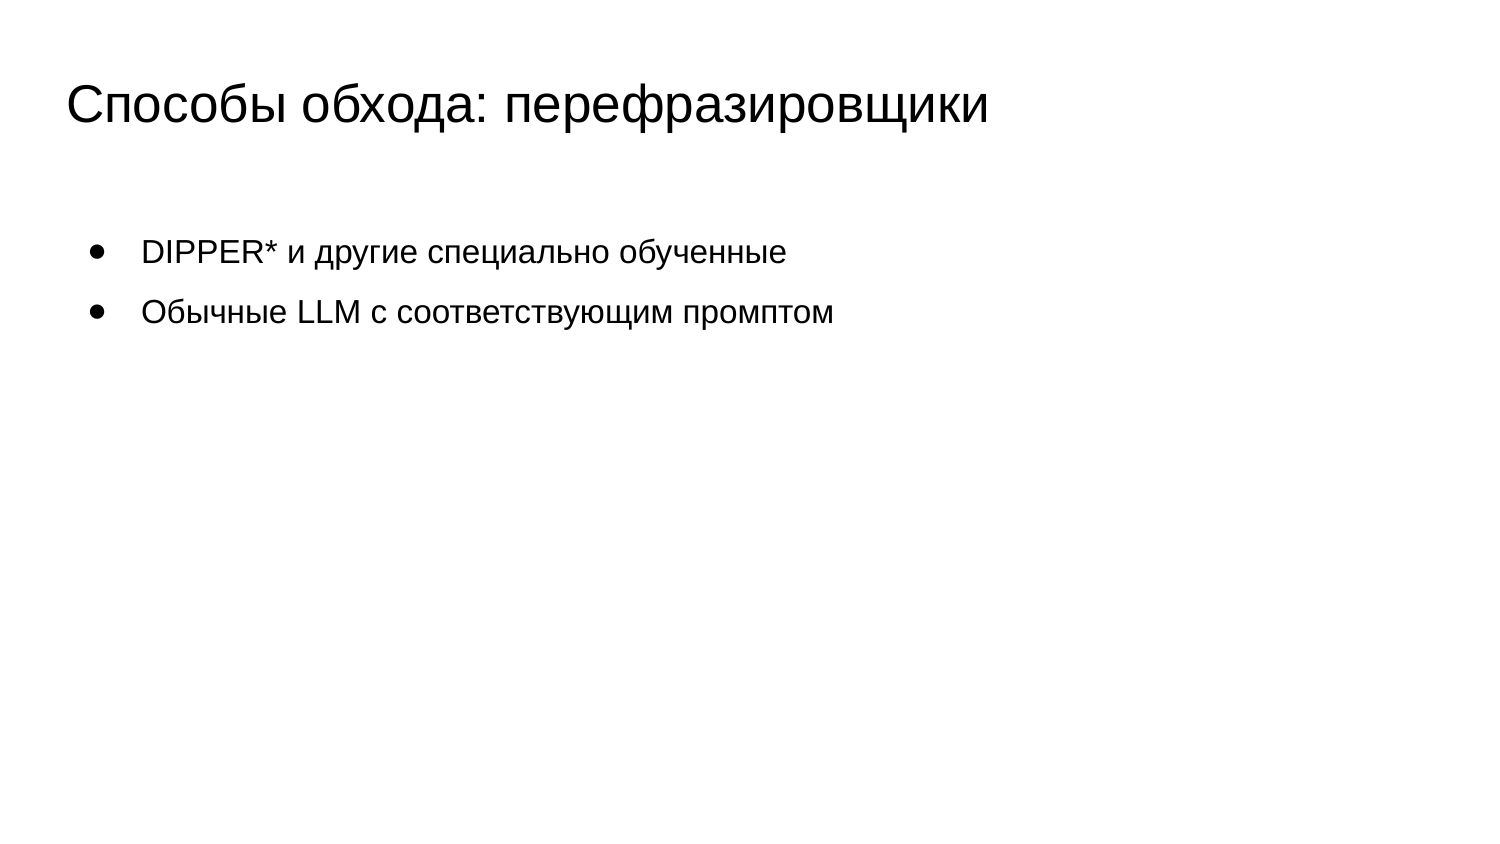

# Способы обхода: перефразировщики
DIPPER* и другие специально обученные
Обычные LLM с соответствующим промптом